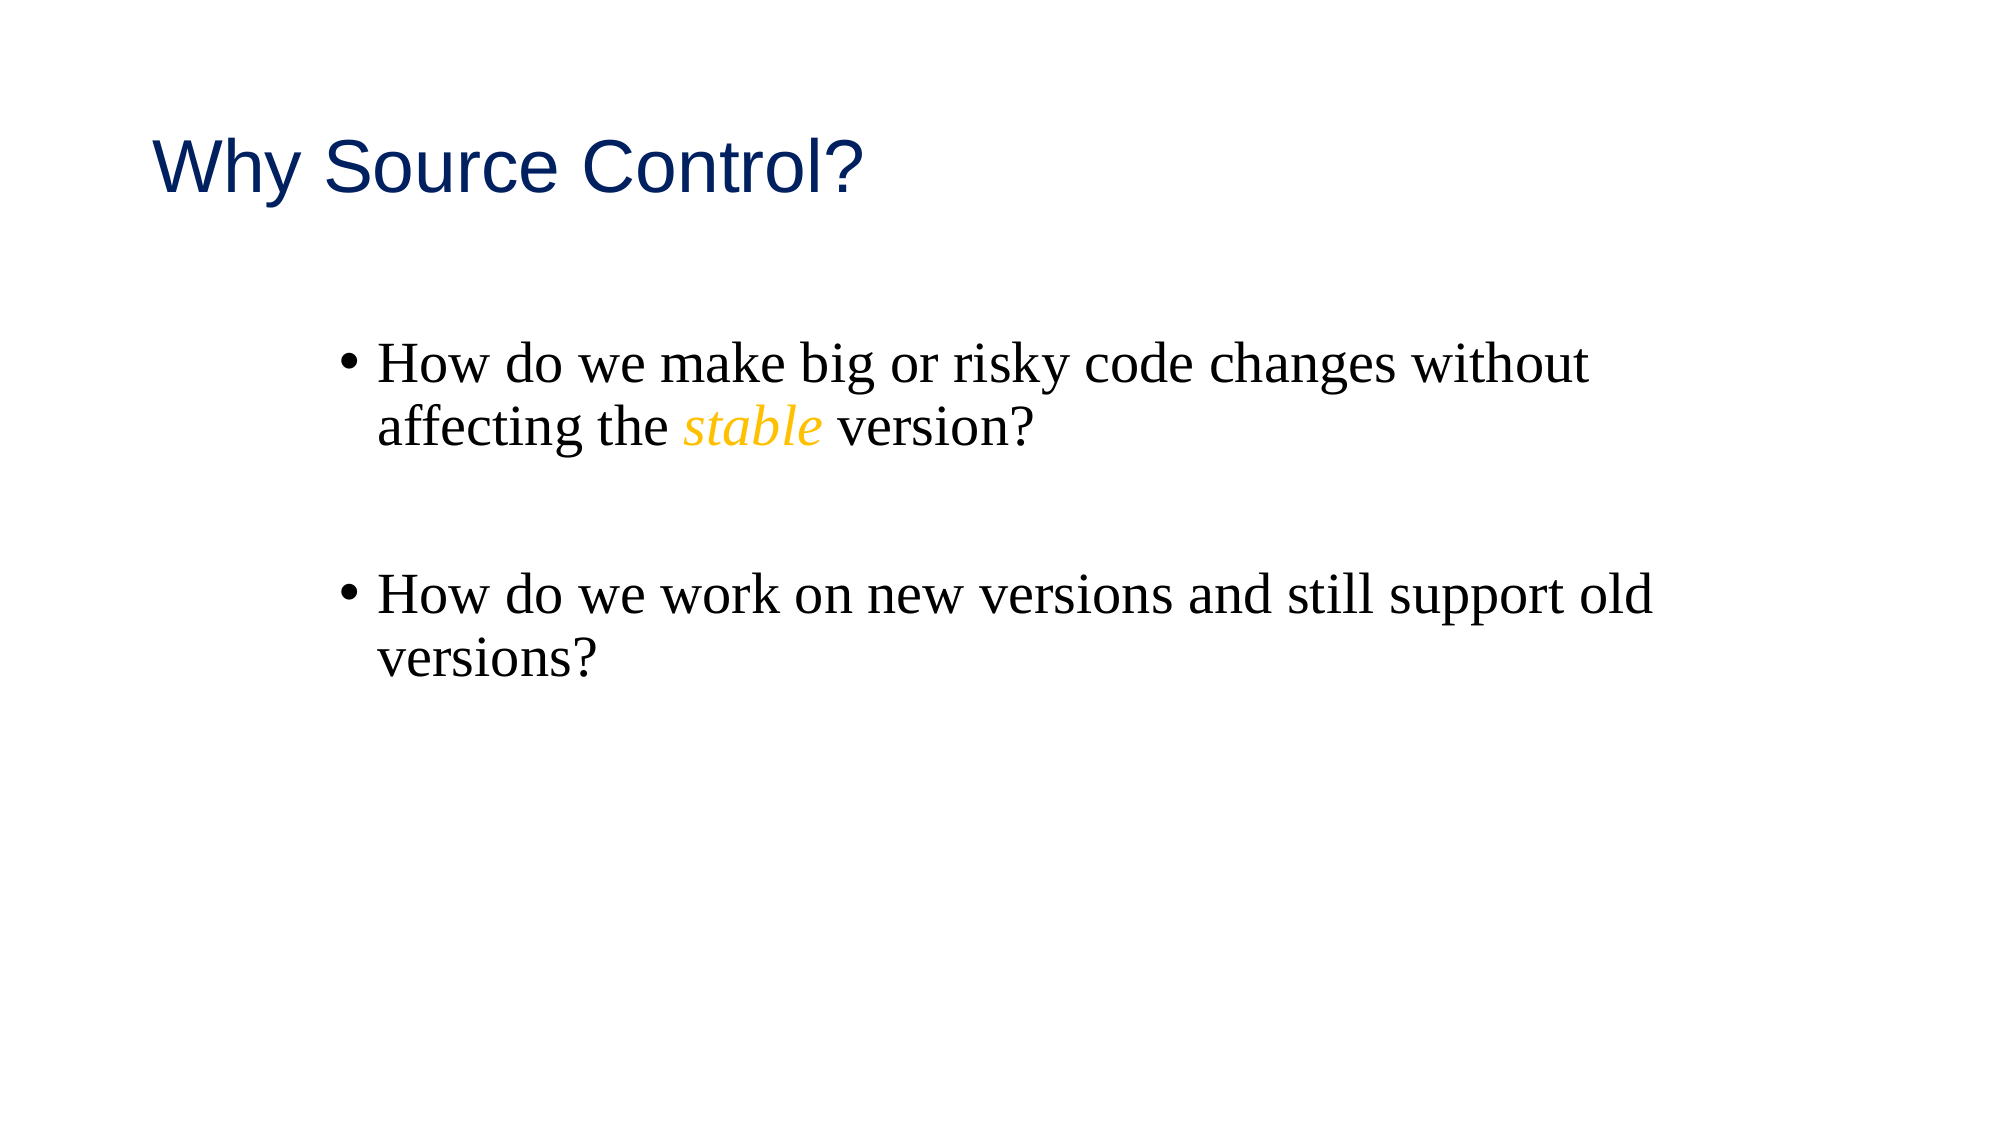

# Why Source Control?
How do we make big or risky code changes without affecting the stable version?

How do we work on new versions and still support old versions?